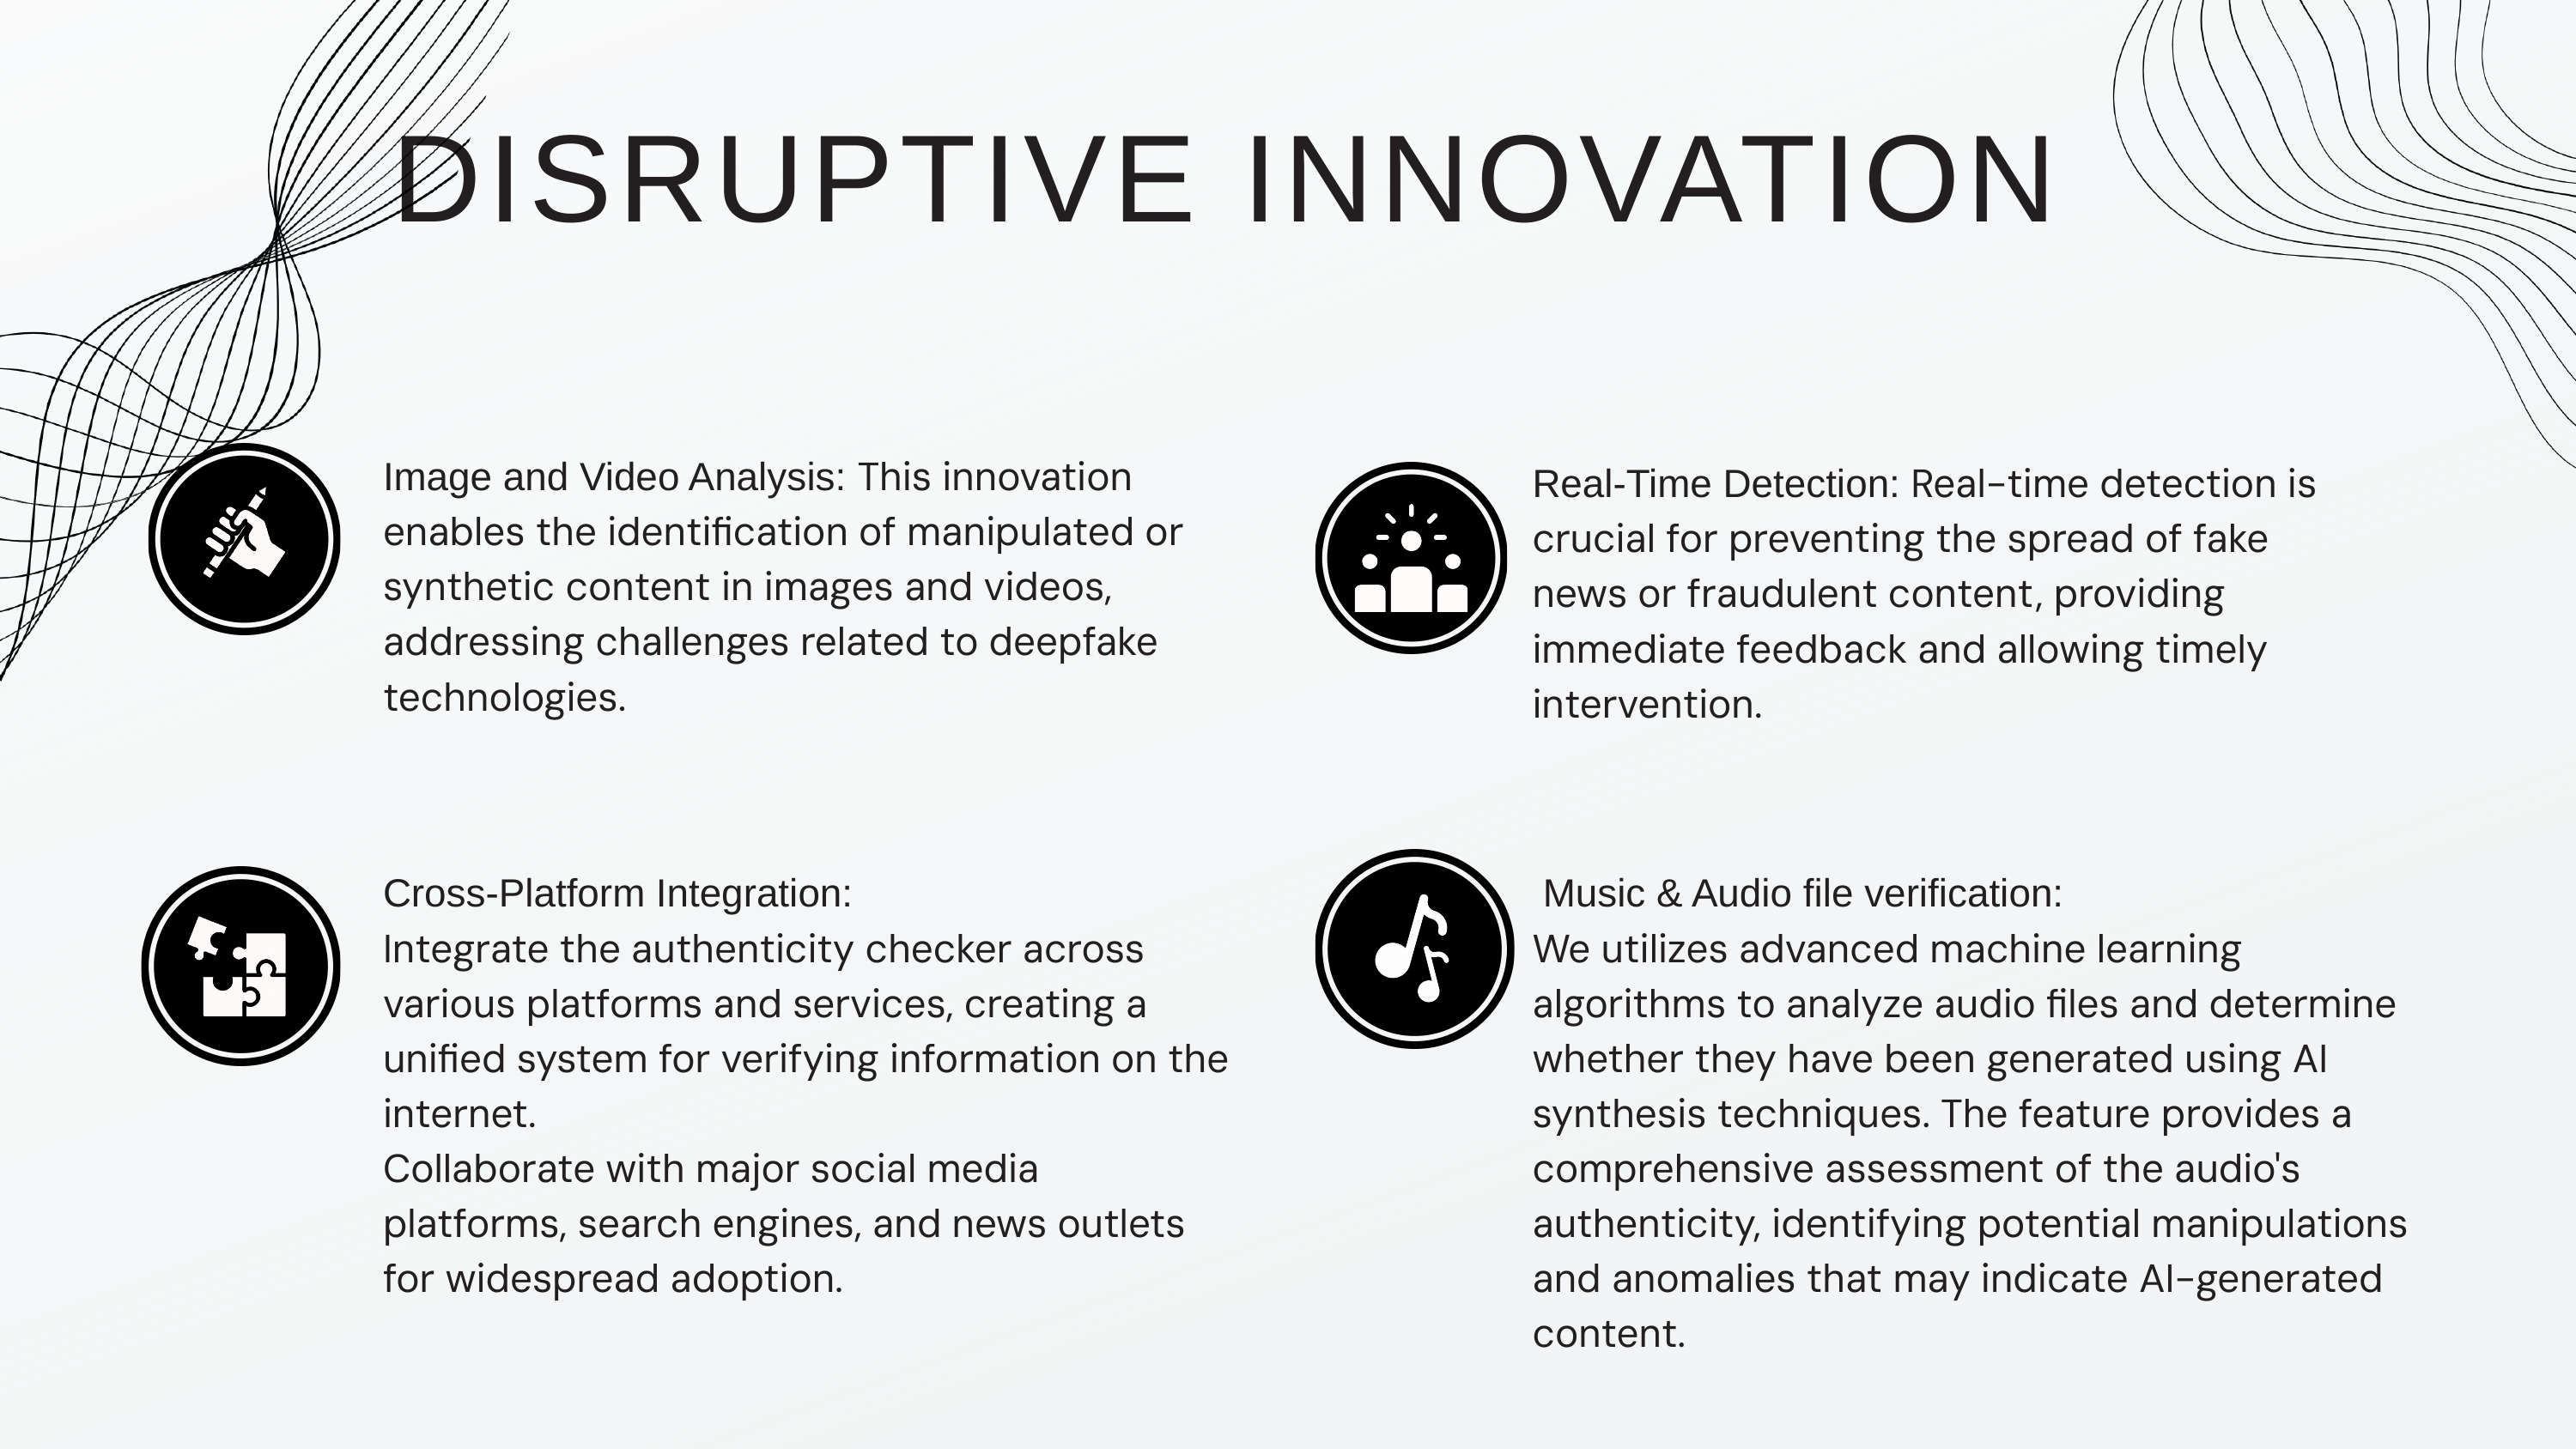

DISRUPTIVE INNOVATION

Image and Video Analysis: This innovation enables the identification of manipulated or synthetic content in images and videos, addressing challenges related to deepfake technologies.
Real-Time Detection: Real-time detection is crucial for preventing the spread of fake news or fraudulent content, providing immediate feedback and allowing timely intervention.

Cross-Platform Integration:
Integrate the authenticity checker across various platforms and services, creating a unified system for verifying information on the internet.
Collaborate with major social media platforms, search engines, and news outlets for widespread adoption.
 Music & Audio file verification:
We utilizes advanced machine learning algorithms to analyze audio files and determine whether they have been generated using AI synthesis techniques. The feature provides a comprehensive assessment of the audio's authenticity, identifying potential manipulations and anomalies that may indicate AI-generated content.